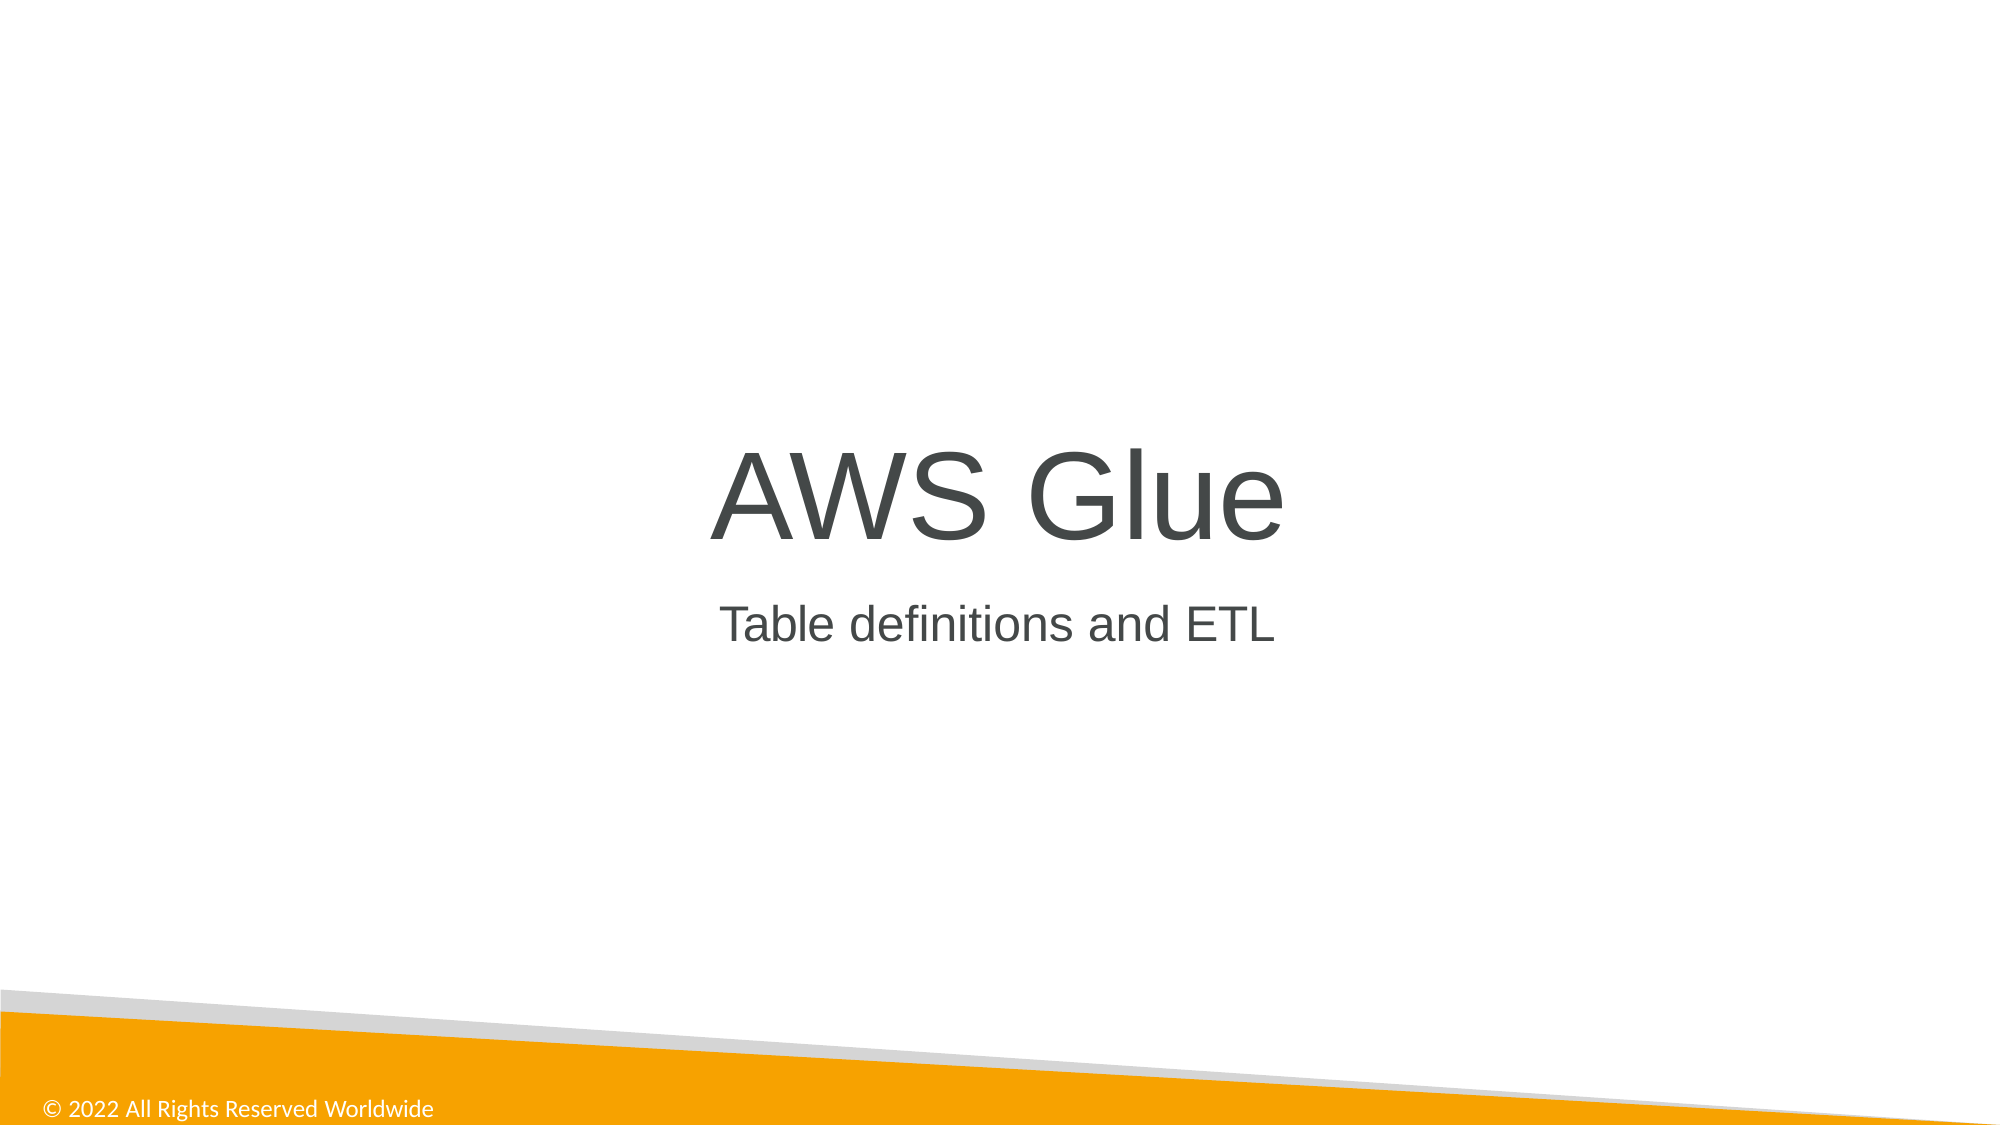

# AWS Glue
Table definitions and ETL
© 2022 All Rights Reserved Worldwide